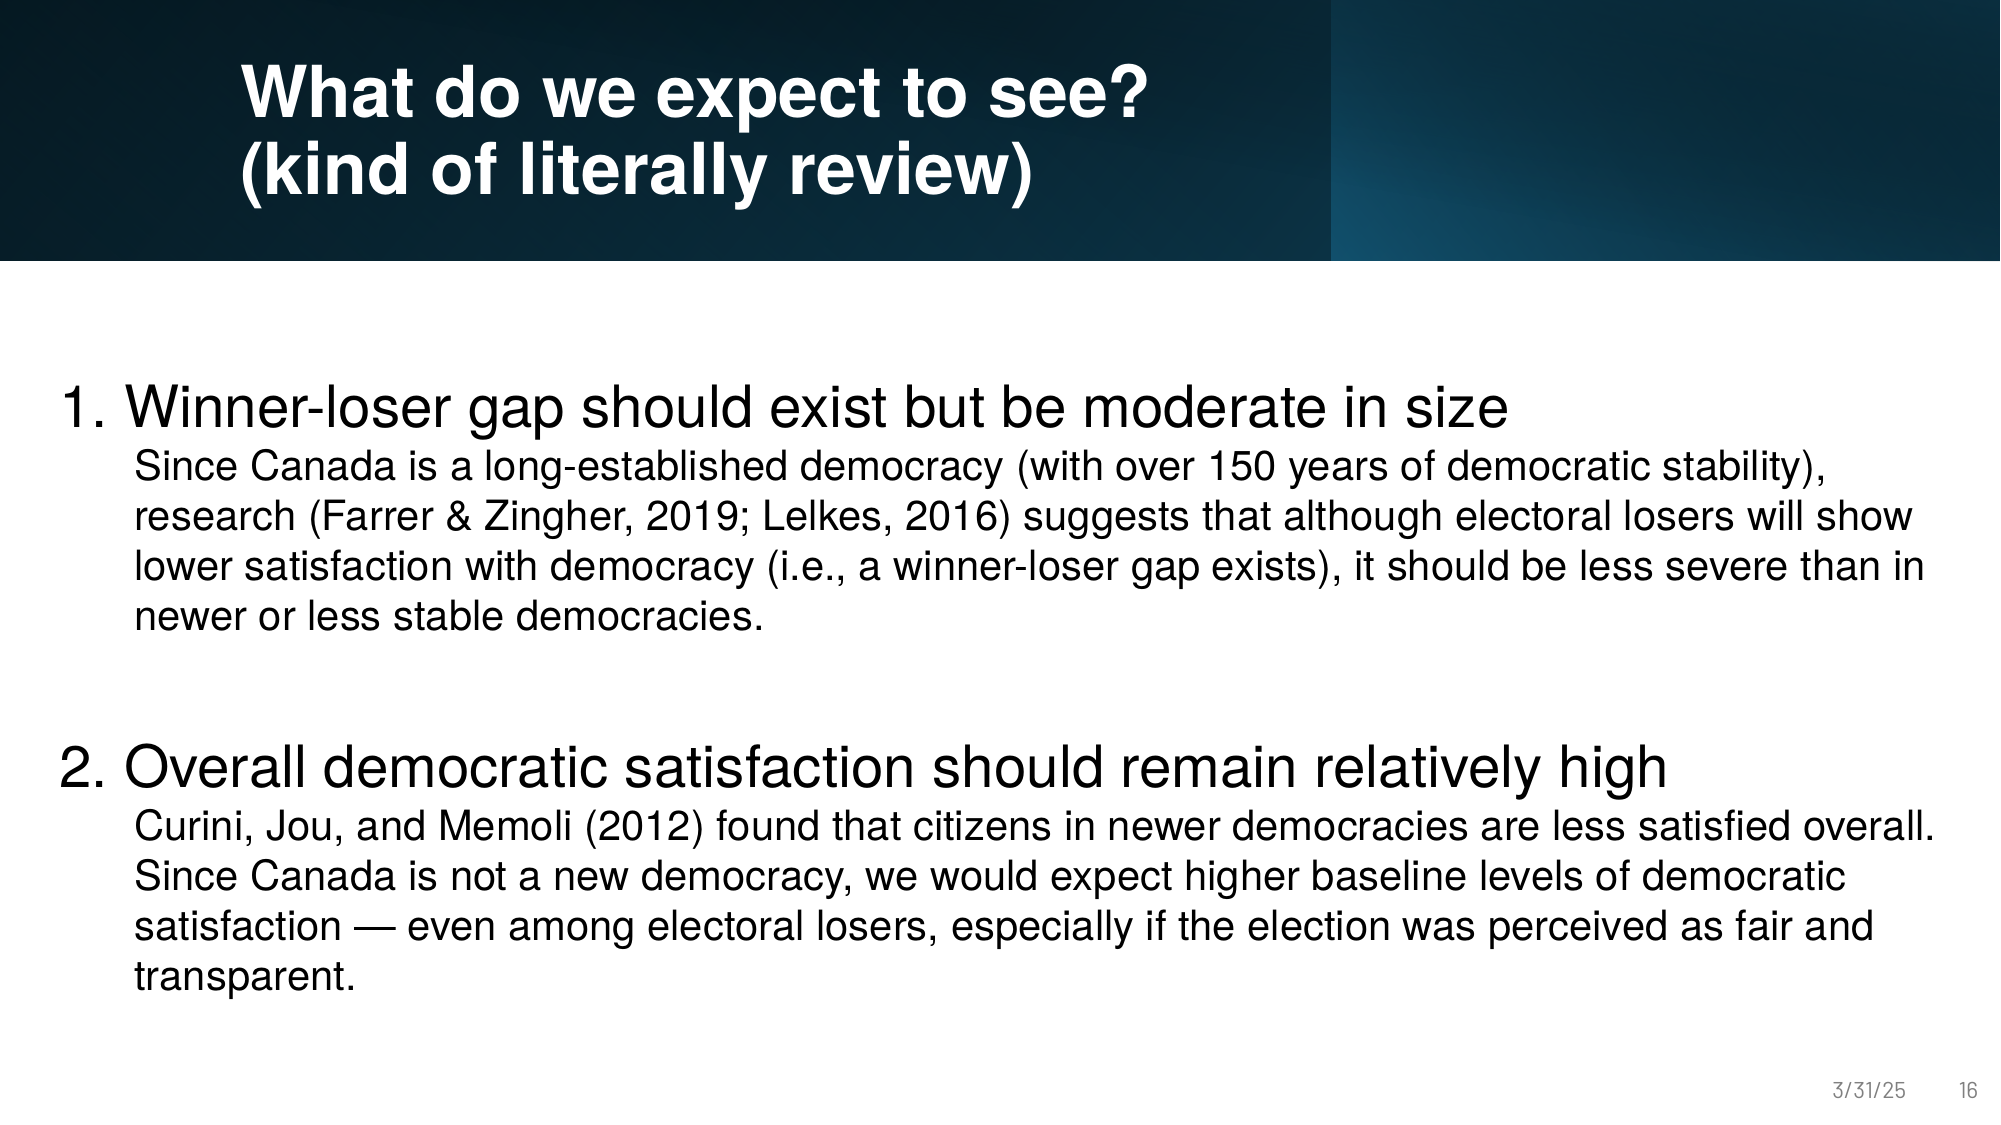

# What do we expect to see? (kind of literally review)
1. Winner-loser gap should exist but be moderate in size
Since Canada is a long-established democracy (with over 150 years of democratic stability), research (Farrer & Zingher, 2019; Lelkes, 2016) suggests that although electoral losers will show lower satisfaction with democracy (i.e., a winner-loser gap exists), it should be less severe than in newer or less stable democracies.

2. Overall democratic satisfaction should remain relatively high
Curini, Jou, and Memoli (2012) found that citizens in newer democracies are less satisfied overall. Since Canada is not a new democracy, we would expect higher baseline levels of democratic satisfaction — even among electoral losers, especially if the election was perceived as fair and transparent.

3/31/25
16